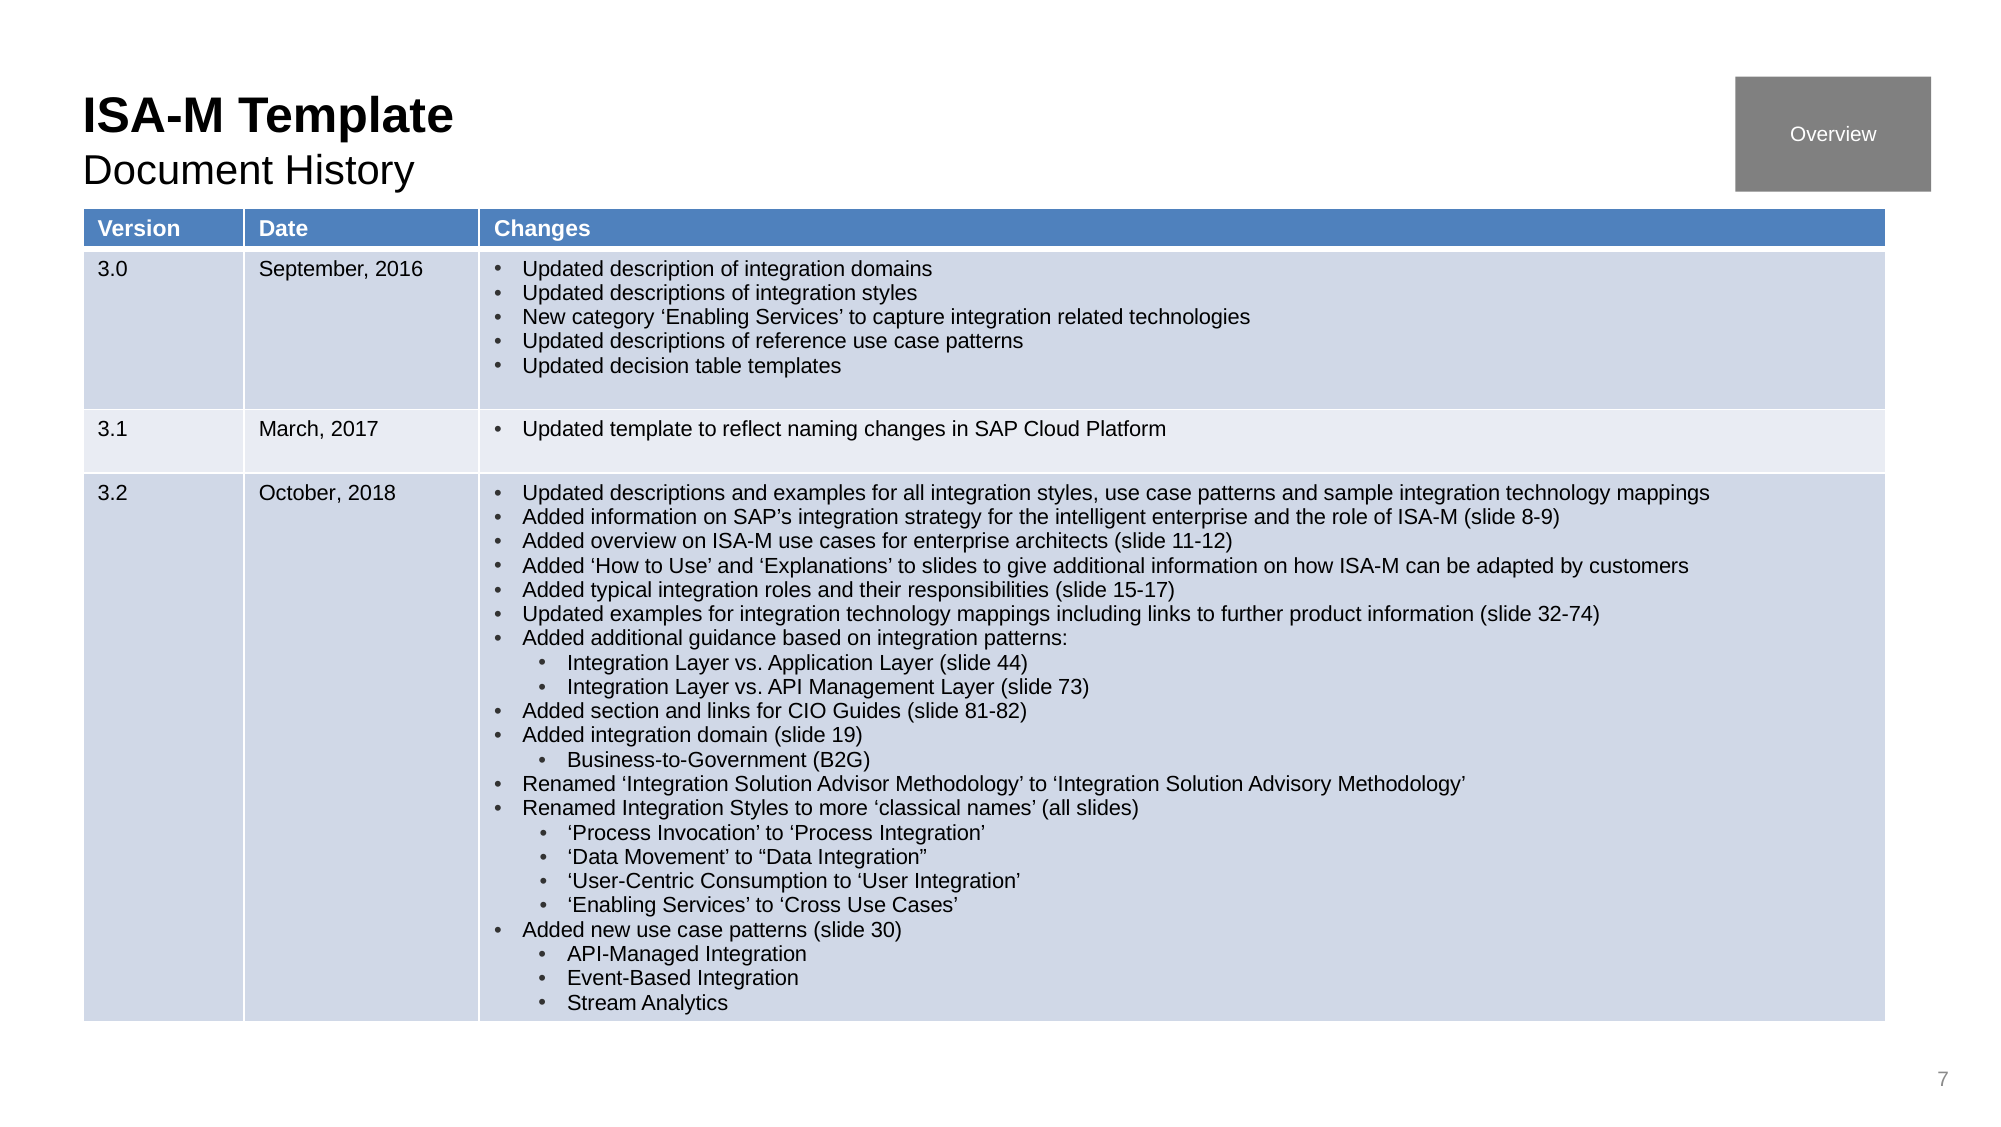

Overview
ISA-M Template
Document History
| Version | Date | Changes |
| --- | --- | --- |
| 3.0 | September, 2016 | Updated description of integration domains Updated descriptions of integration styles New category ‘Enabling Services’ to capture integration related technologies Updated descriptions of reference use case patterns Updated decision table templates |
| 3.1 | March, 2017 | Updated template to reflect naming changes in SAP Cloud Platform |
| 3.2 | October, 2018 | Updated descriptions and examples for all integration styles, use case patterns and sample integration technology mappings Added information on SAP’s integration strategy for the intelligent enterprise and the role of ISA-M (slide 8-9) Added overview on ISA-M use cases for enterprise architects (slide 11-12) Added ‘How to Use’ and ‘Explanations’ to slides to give additional information on how ISA-M can be adapted by customers Added typical integration roles and their responsibilities (slide 15-17) Updated examples for integration technology mappings including links to further product information (slide 32-74) Added additional guidance based on integration patterns: Integration Layer vs. Application Layer (slide 44) Integration Layer vs. API Management Layer (slide 73) Added section and links for CIO Guides (slide 81-82) Added integration domain (slide 19) Business-to-Government (B2G) Renamed ‘Integration Solution Advisor Methodology’ to ‘Integration Solution Advisory Methodology’ Renamed Integration Styles to more ‘classical names’ (all slides) ‘Process Invocation’ to ‘Process Integration’ ‘Data Movement’ to “Data Integration” ‘User-Centric Consumption to ‘User Integration’ ‘Enabling Services’ to ‘Cross Use Cases’ Added new use case patterns (slide 30) API-Managed Integration Event-Based Integration Stream Analytics |
7